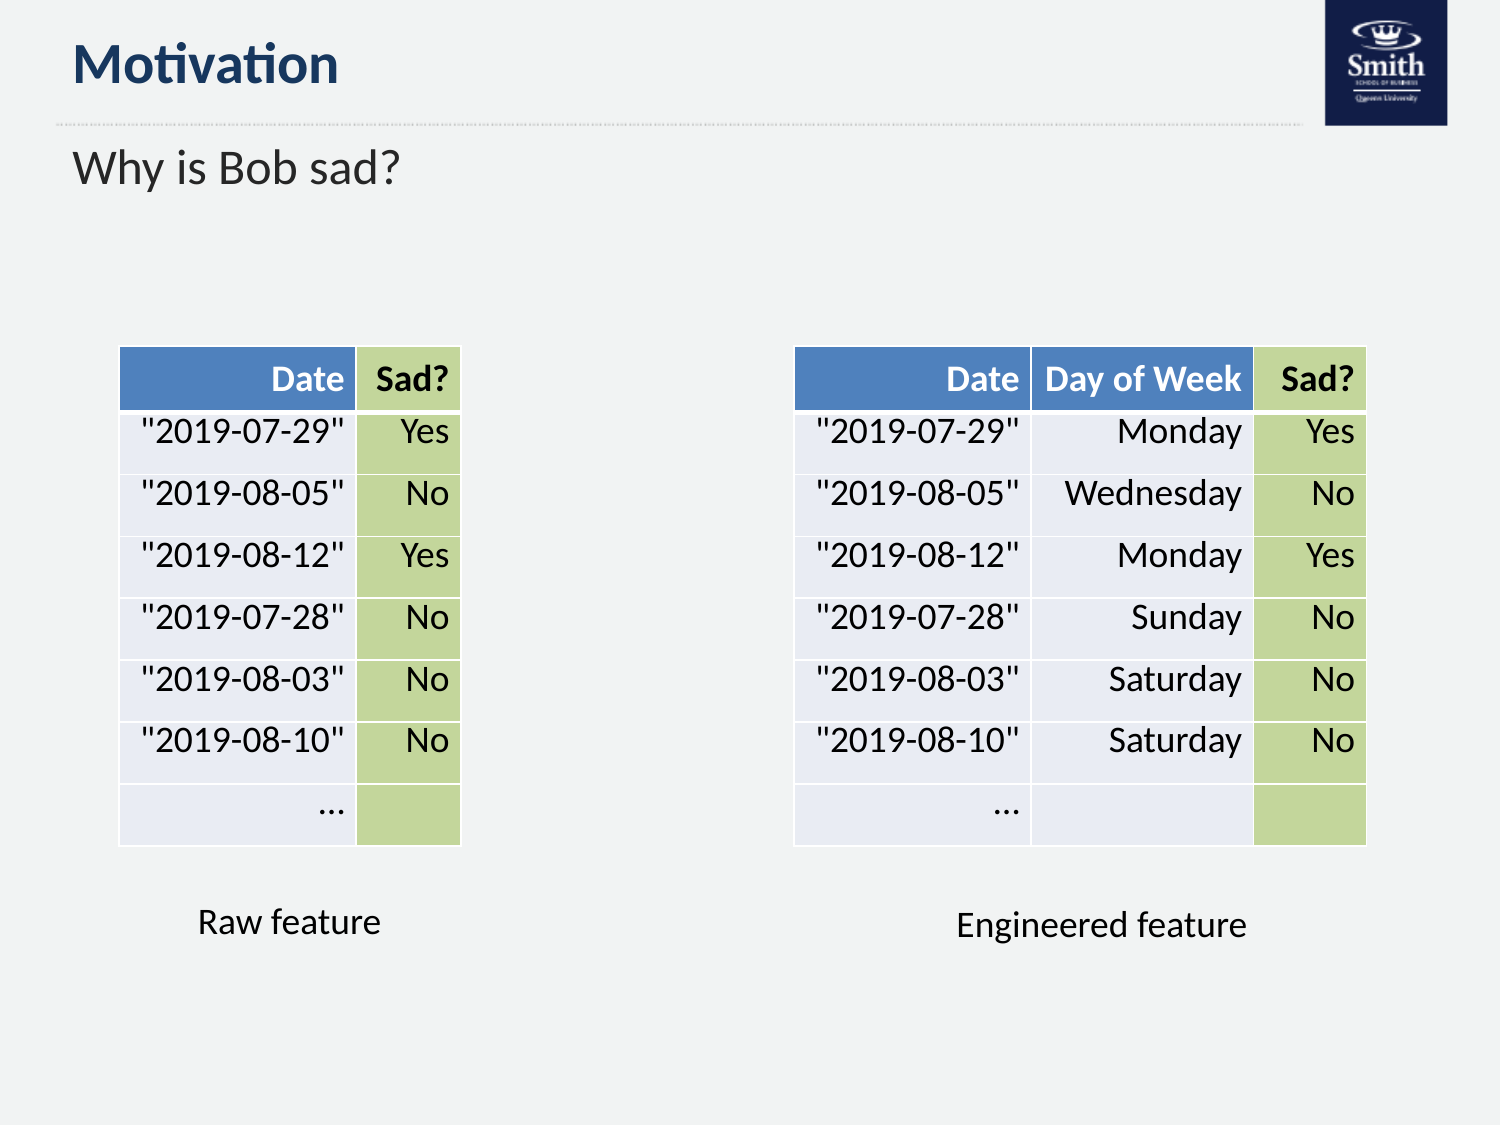

# Motivation
Why is Bob sad?
| Date | Sad? |
| --- | --- |
| "2019-07-29" | Yes |
| "2019-08-05" | No |
| "2019-08-12" | Yes |
| "2019-07-28" | No |
| "2019-08-03" | No |
| "2019-08-10" | No |
| … |  |
| Date | Day of Week | Sad? |
| --- | --- | --- |
| "2019-07-29" | Monday | Yes |
| "2019-08-05" | Wednesday | No |
| "2019-08-12" | Monday | Yes |
| "2019-07-28" | Sunday | No |
| "2019-08-03" | Saturday | No |
| "2019-08-10" | Saturday | No |
| … |  |  |
Raw feature
Engineered feature